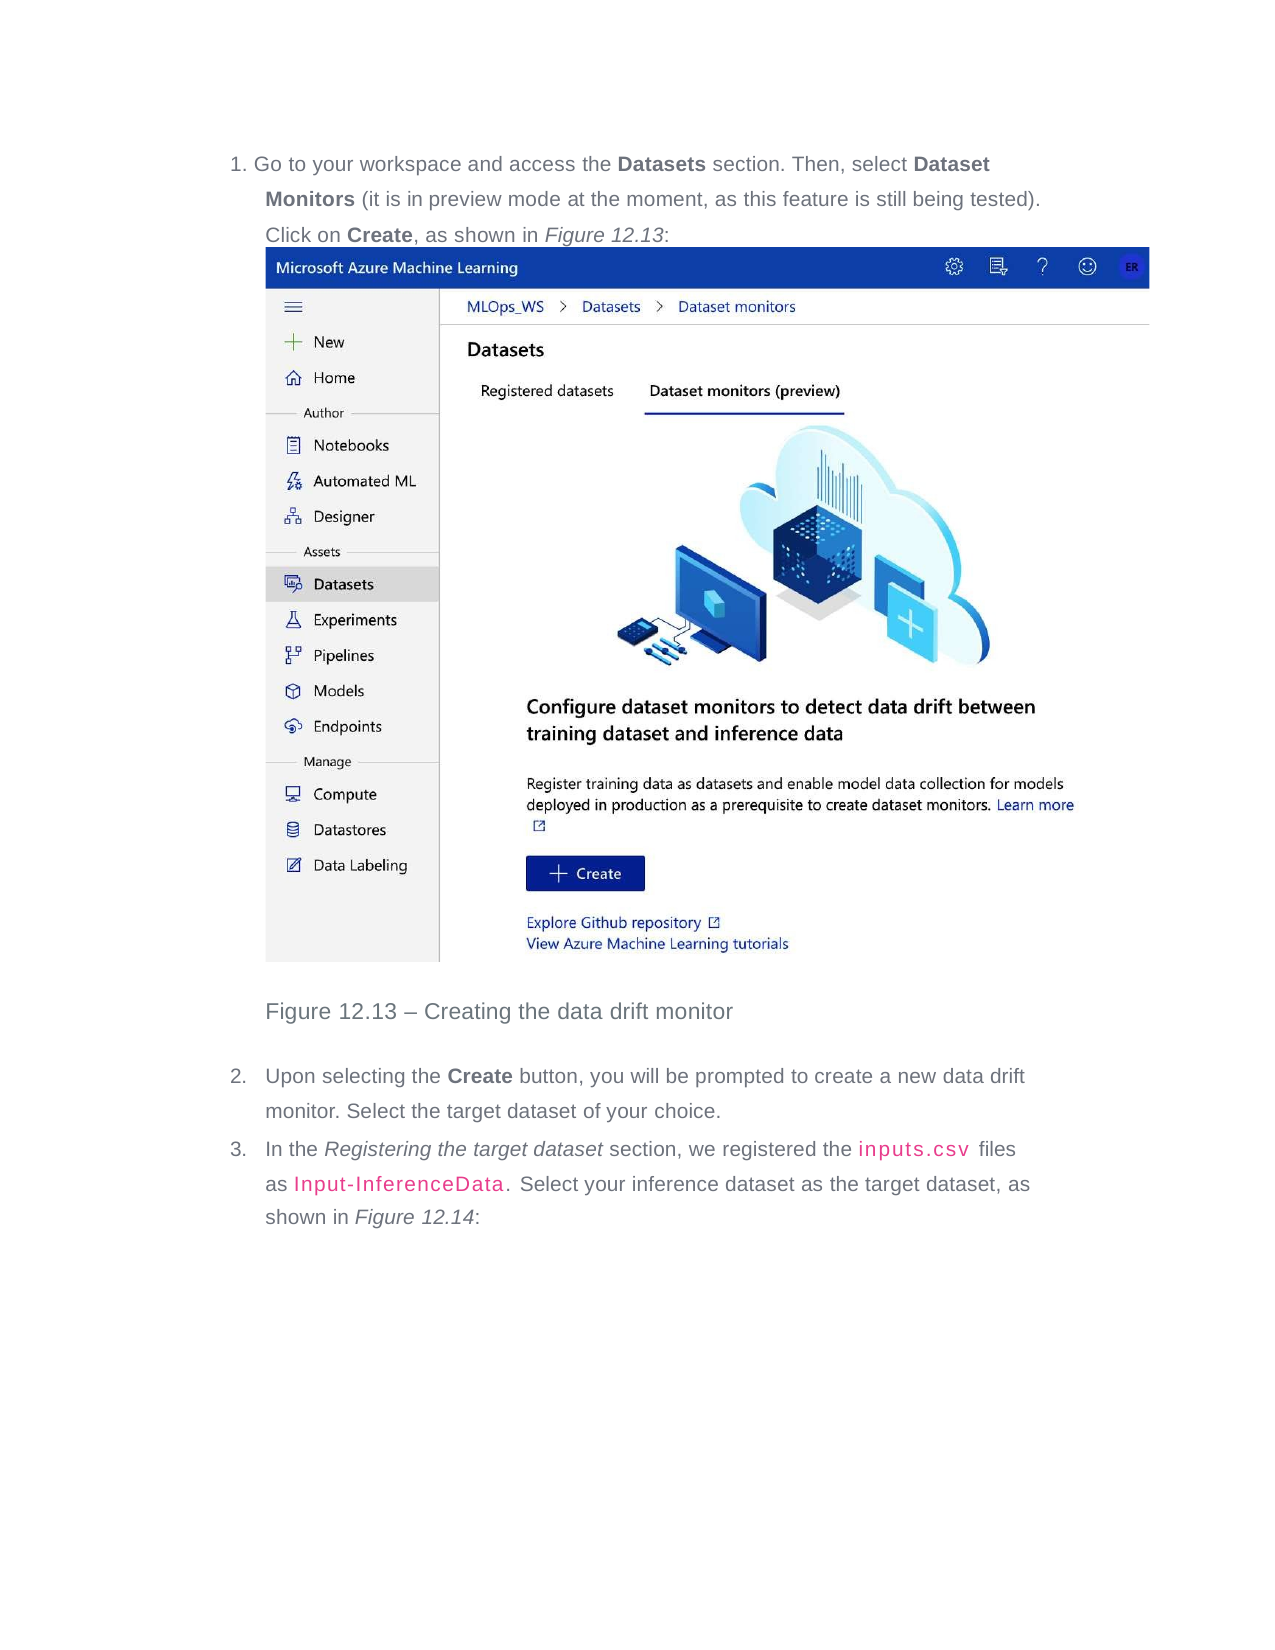

1. Go to your workspace and access the Datasets section. Then, select Dataset  Monitors (it is in preview mode at the moment, as this feature is still being tested).  Click on Create, as shown in Figure 12.13:

Figure 12.13 – Creating the data drift monitor

Upon selecting the Create button, you will be prompted to create a new data drift  monitor. Select the target dataset of your choice.
In the Registering the target dataset section, we registered the inputs.csv files  as Input-InferenceData. Select your inference dataset as the target dataset, as
shown in Figure 12.14: